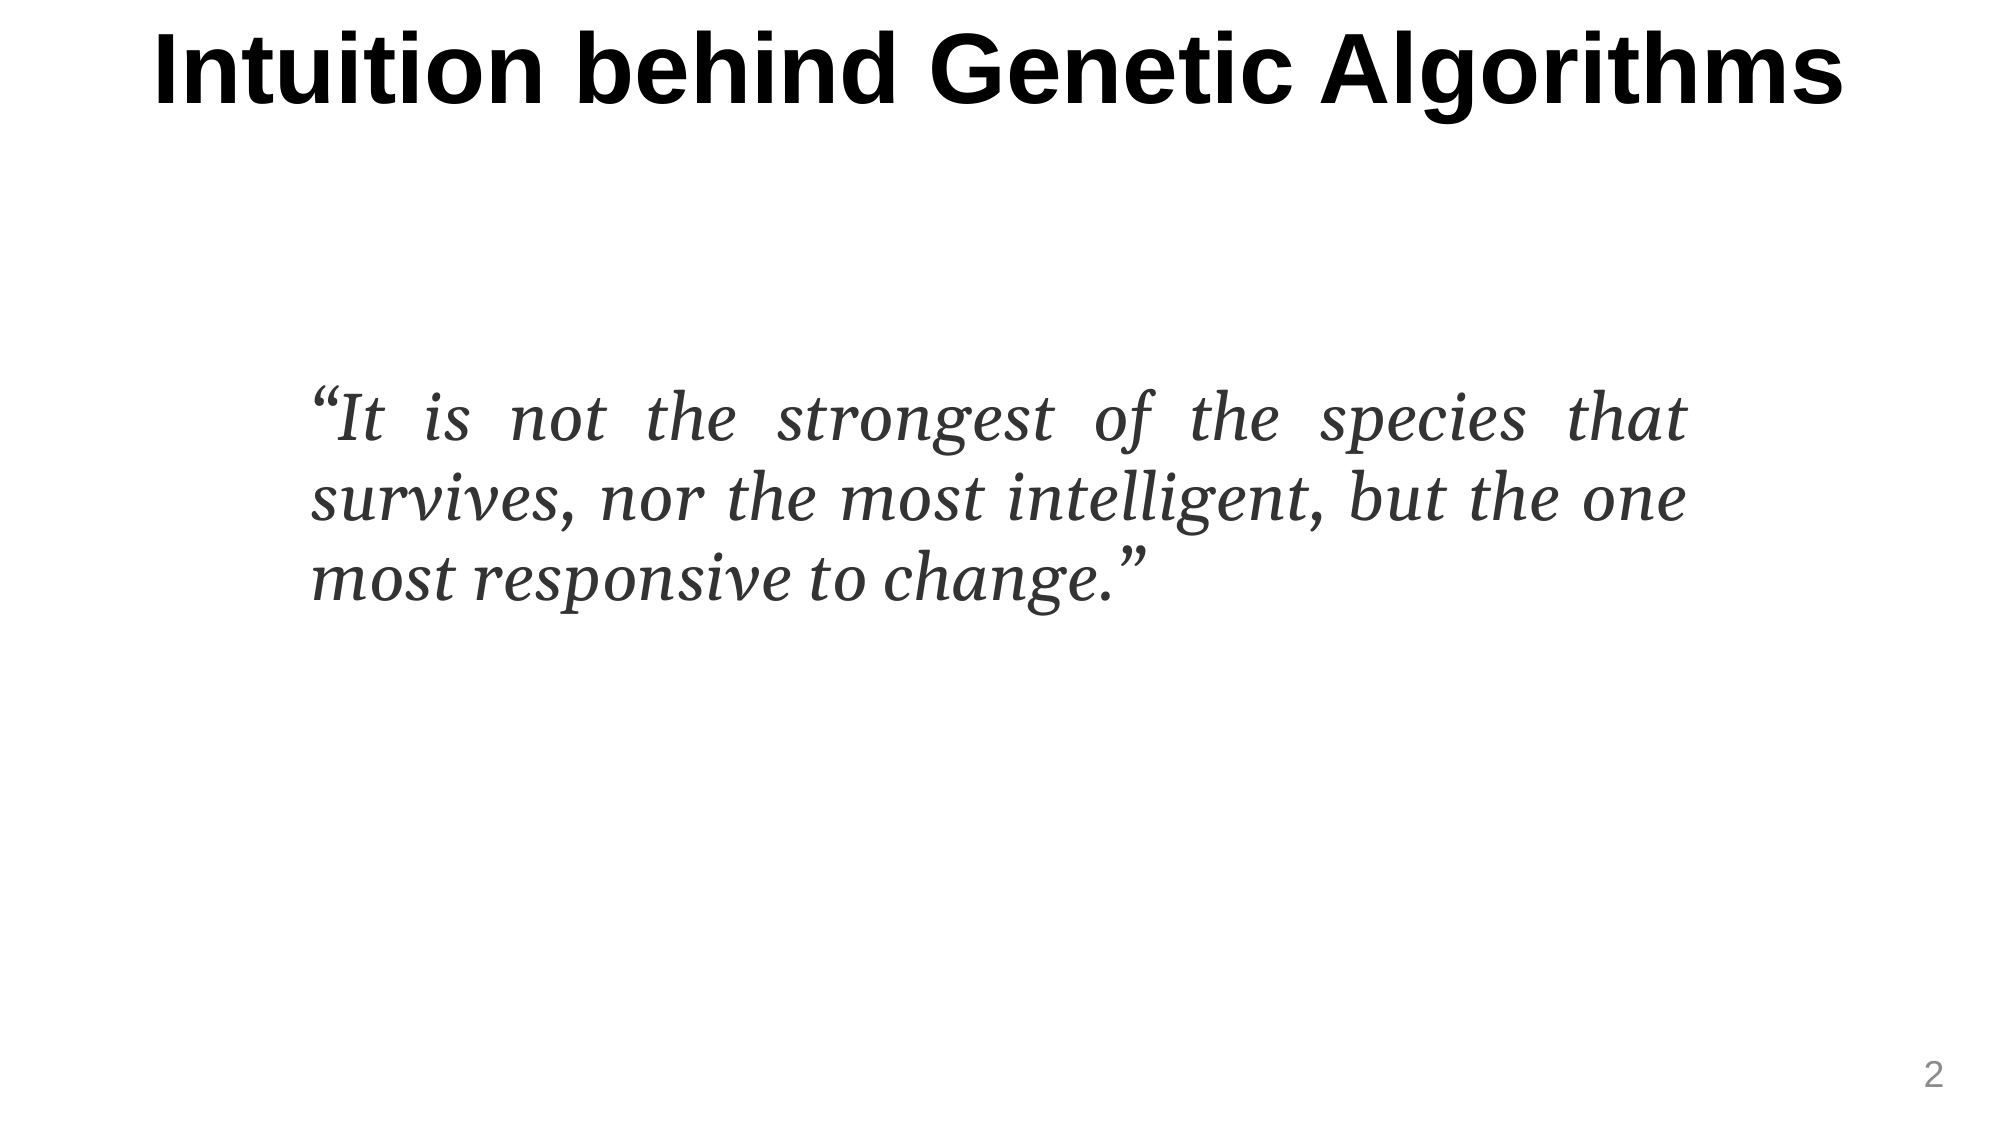

# Intuition behind Genetic Algorithms
“It is not the strongest of the species that survives, nor the most intelligent, but the one most responsive to change.”
2